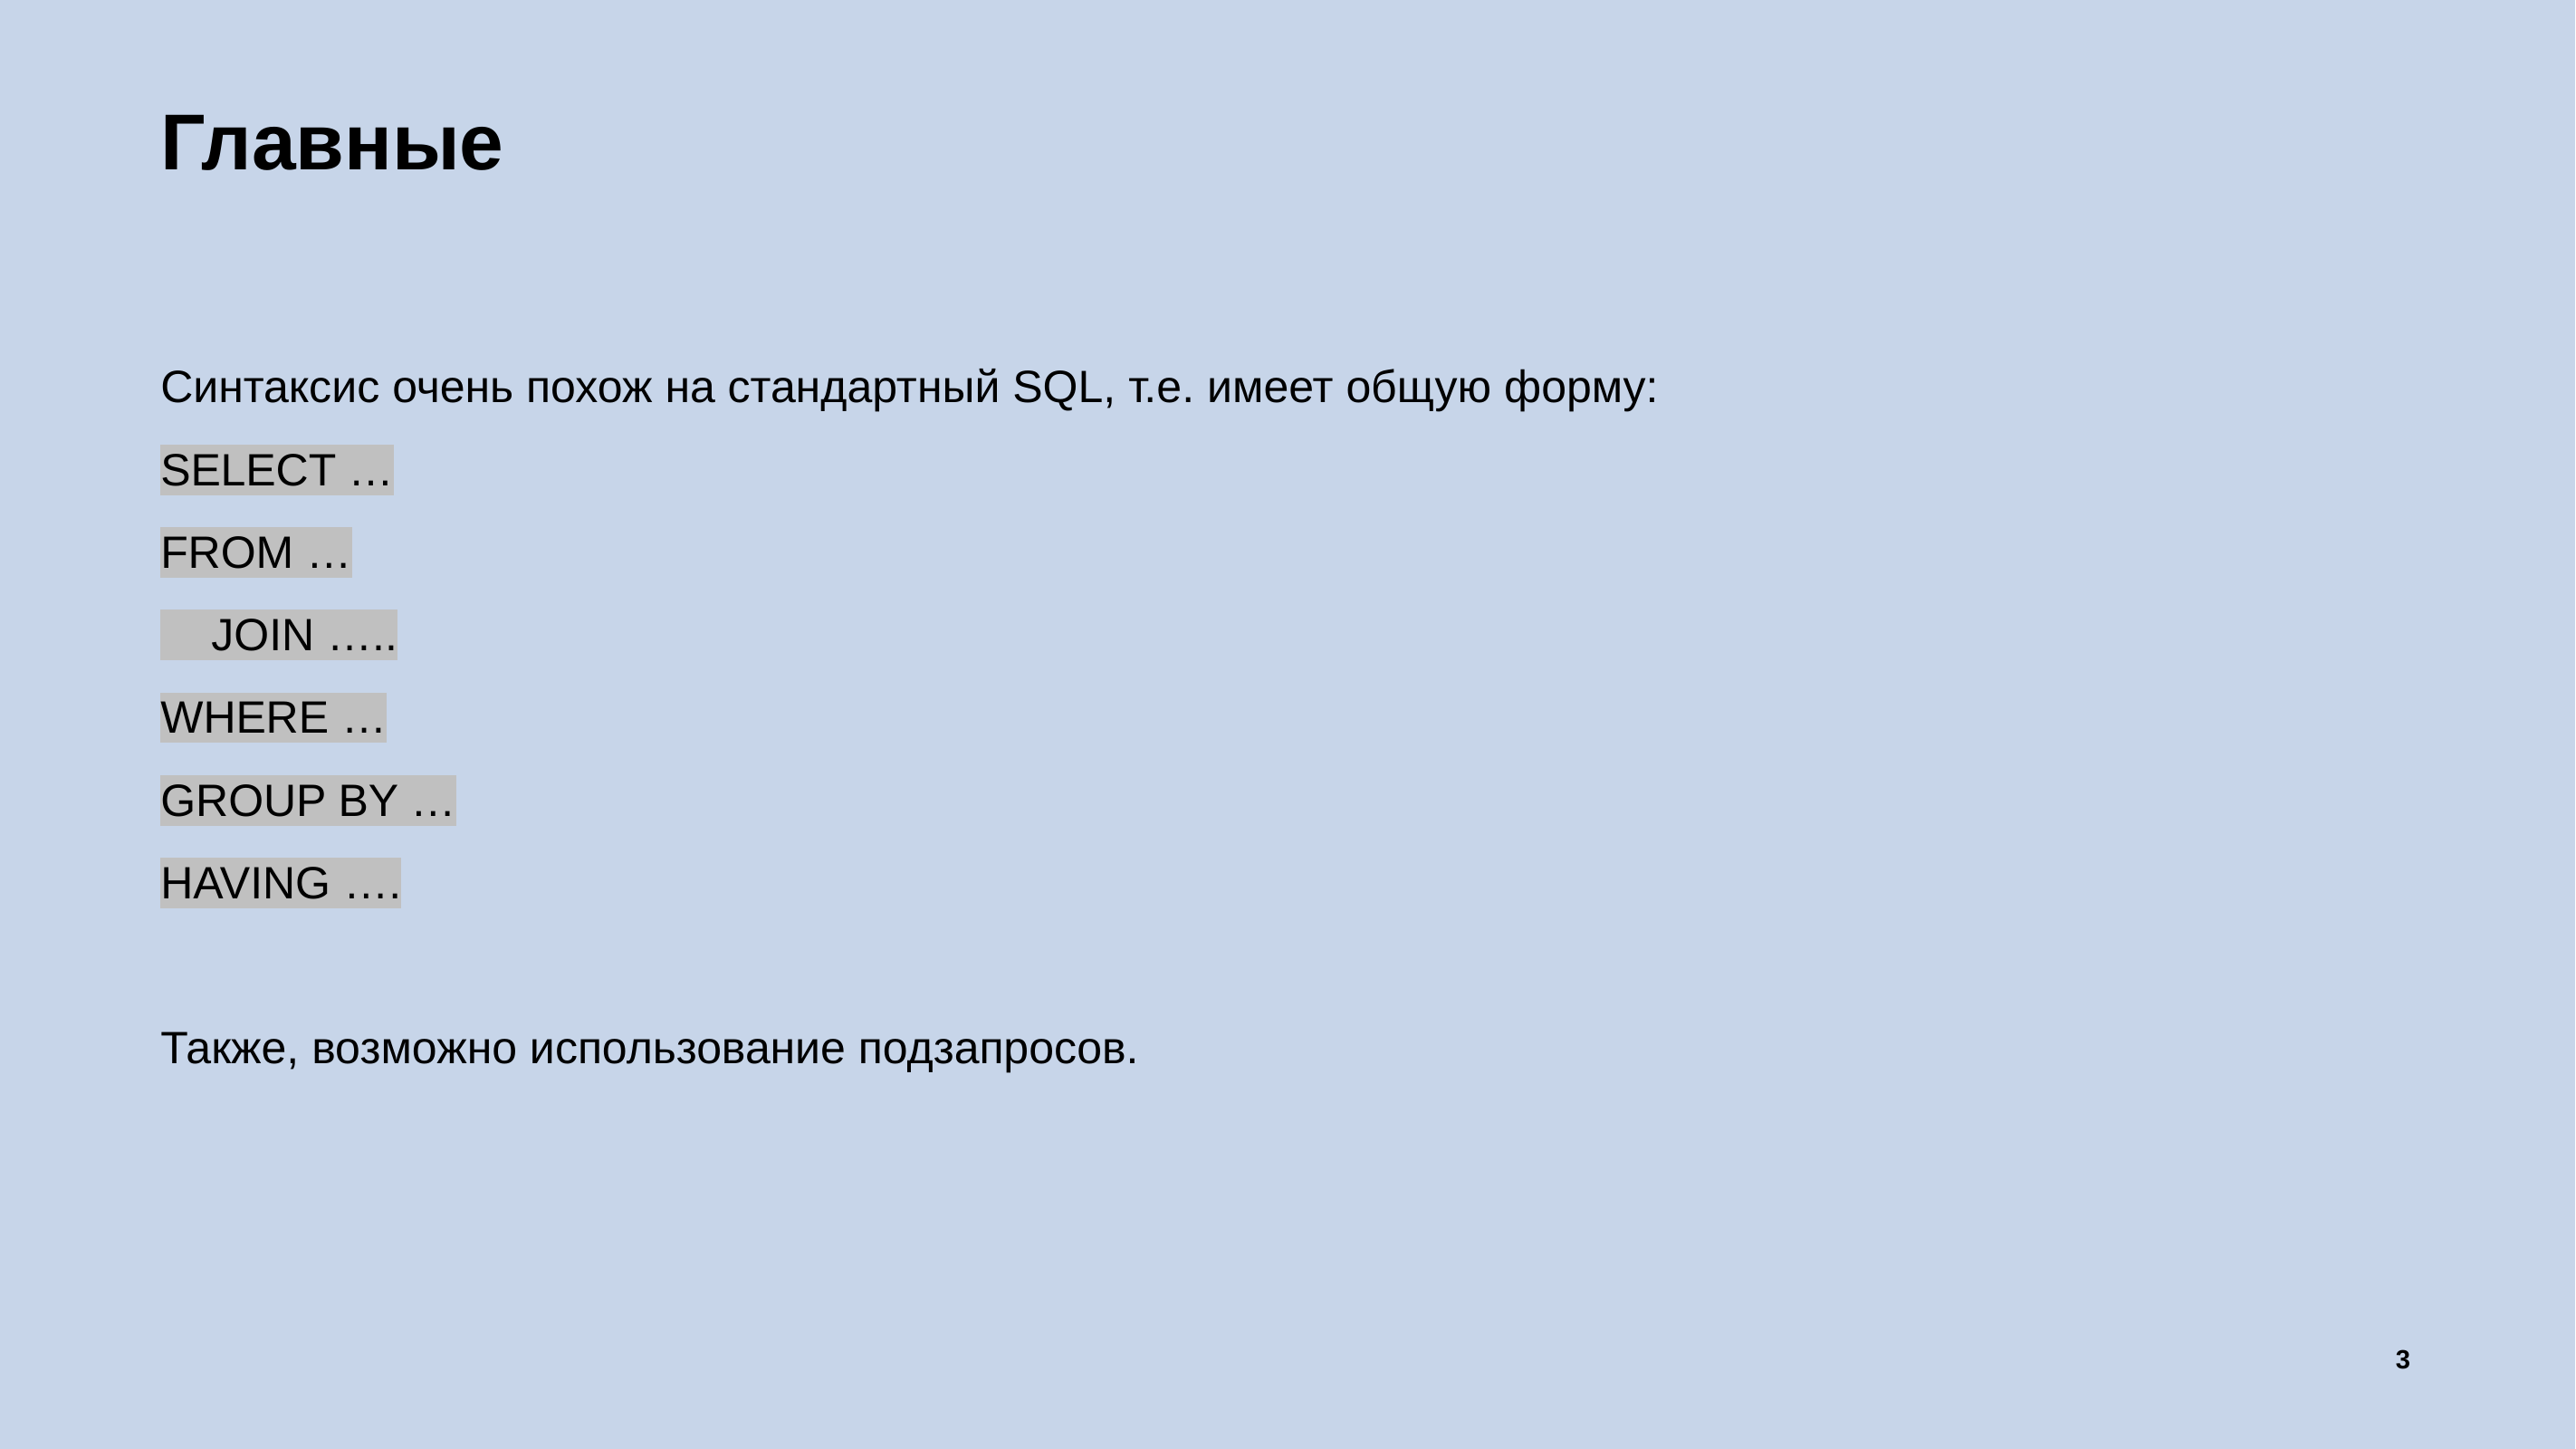

# Главные
Синтаксис очень похож на стандартный SQL, т.е. имеет общую форму:
SELECT …
FROM …
    JOIN …..
WHERE …
GROUP BY …
HAVING ….

Также, возможно использование подзапросов.
3